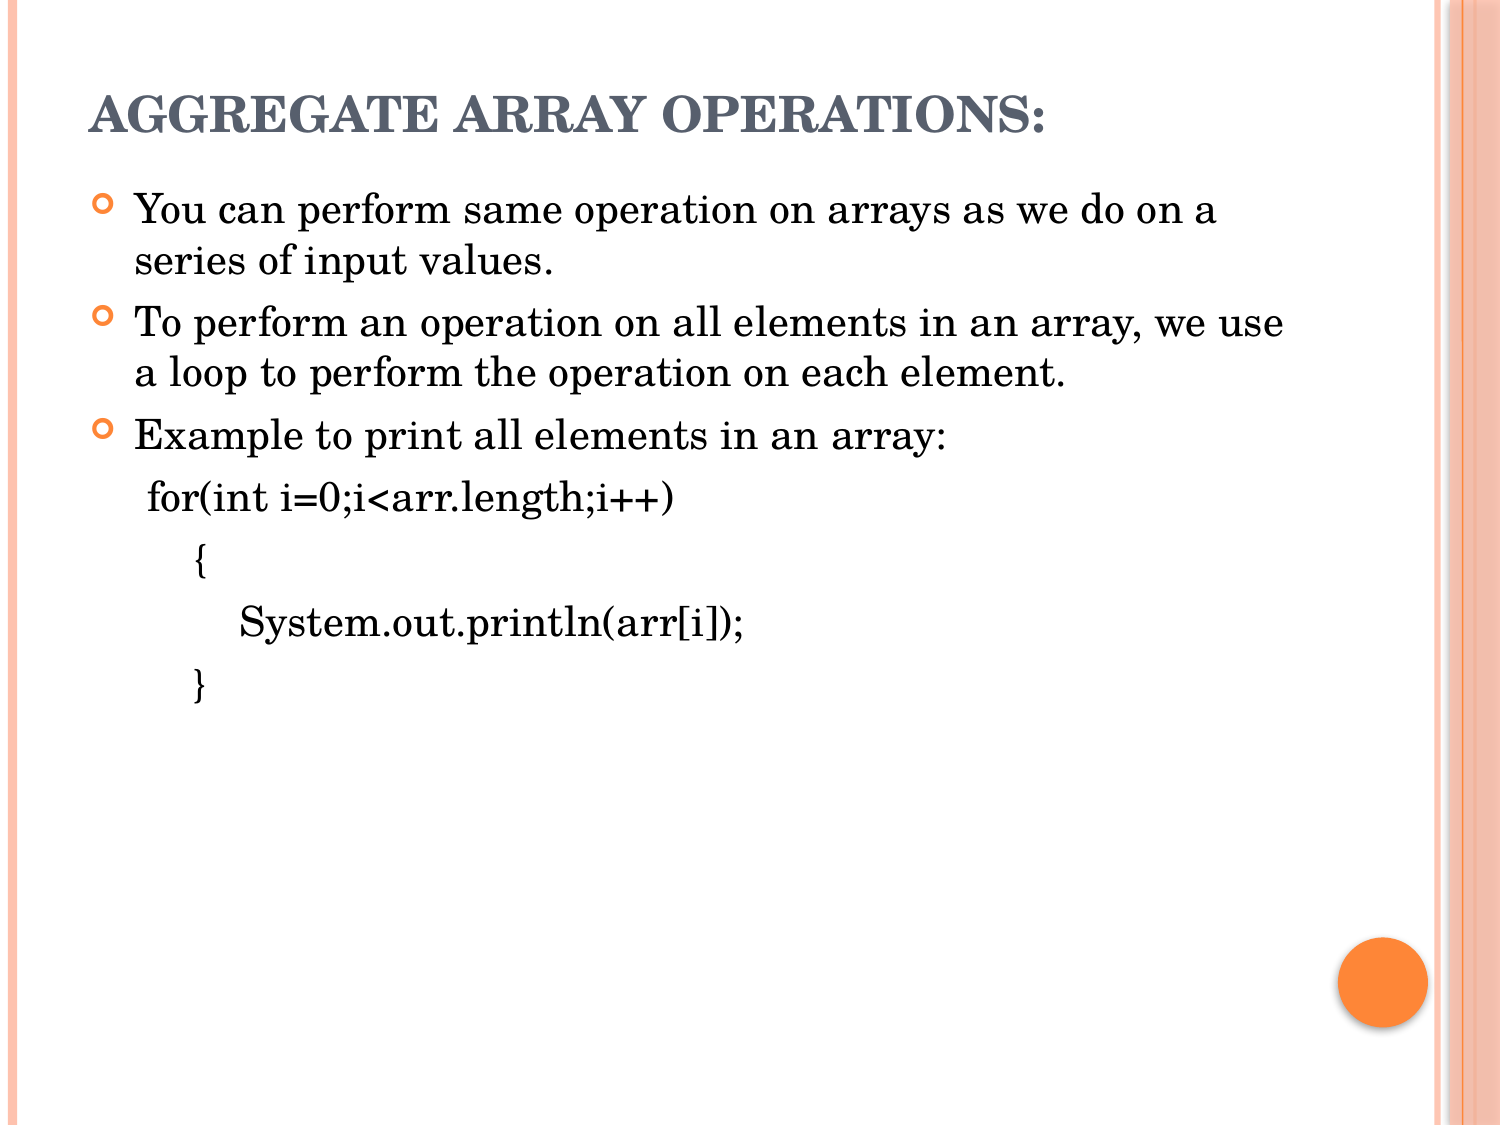

# Aggregate array operations:
You can perform same operation on arrays as we do on a series of input values.
To perform an operation on all elements in an array, we use a loop to perform the operation on each element.
Example to print all elements in an array:
     for(int i=0;i<arr.length;i++)
         {
             System.out.println(arr[i]);
         }